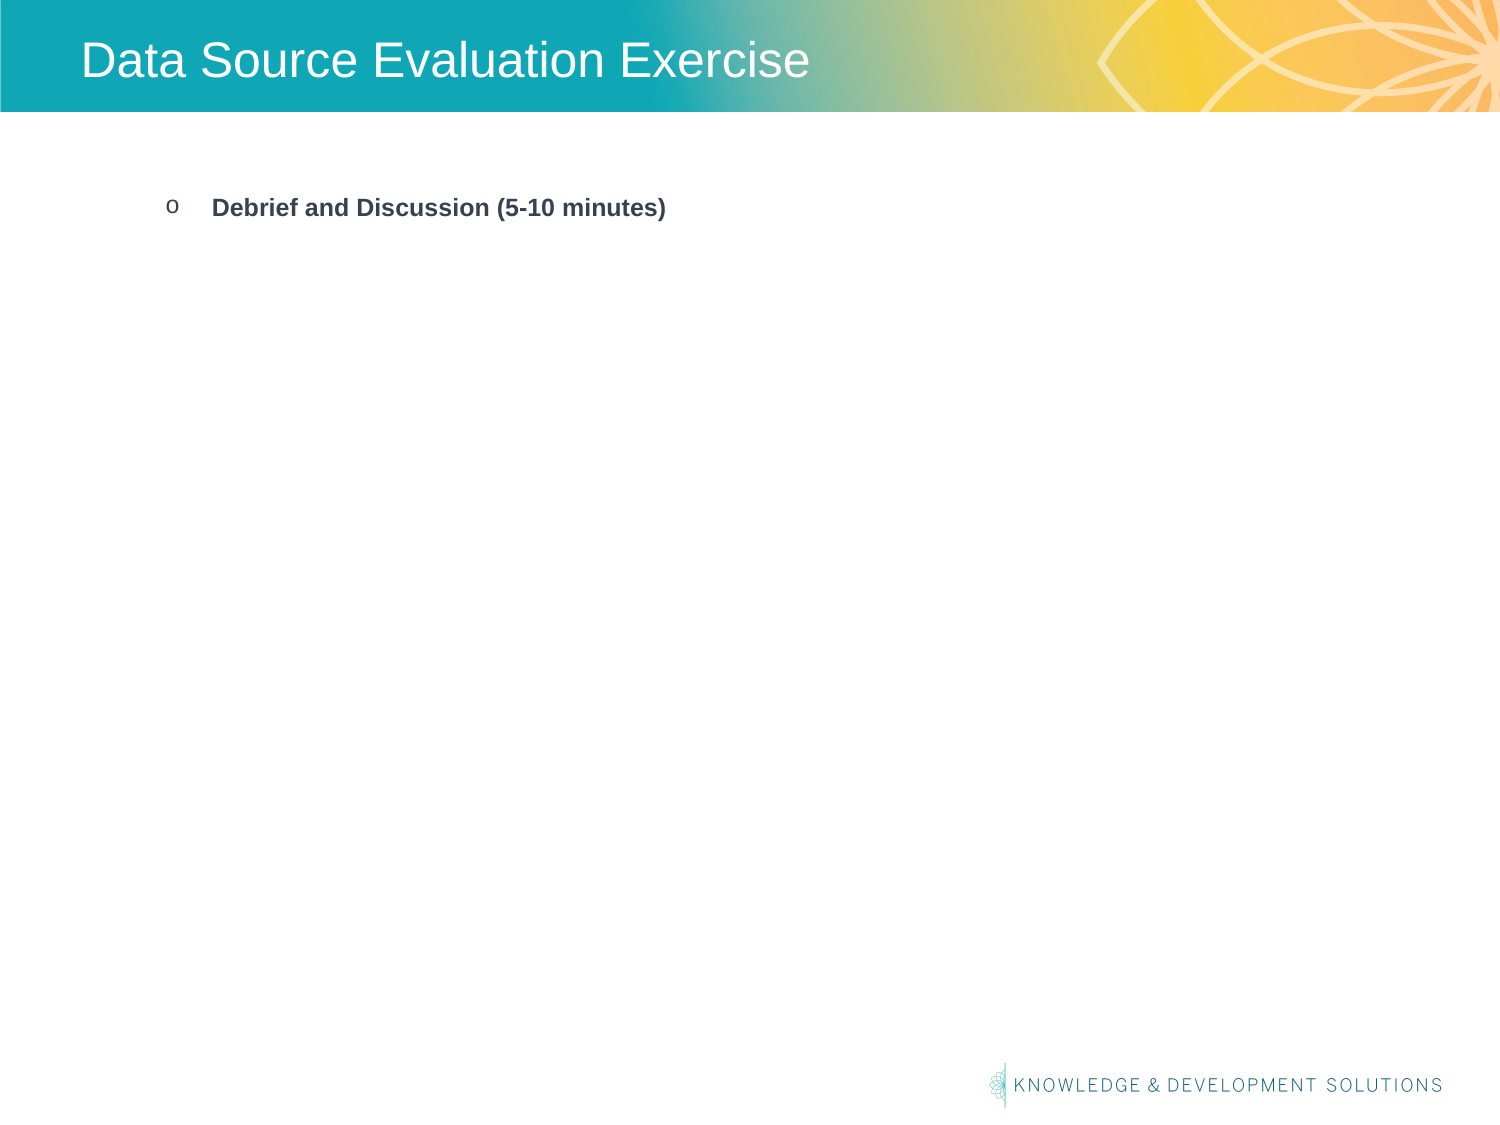

# Data Source Evaluation Exercise

Debrief and Discussion (5-10 minutes)